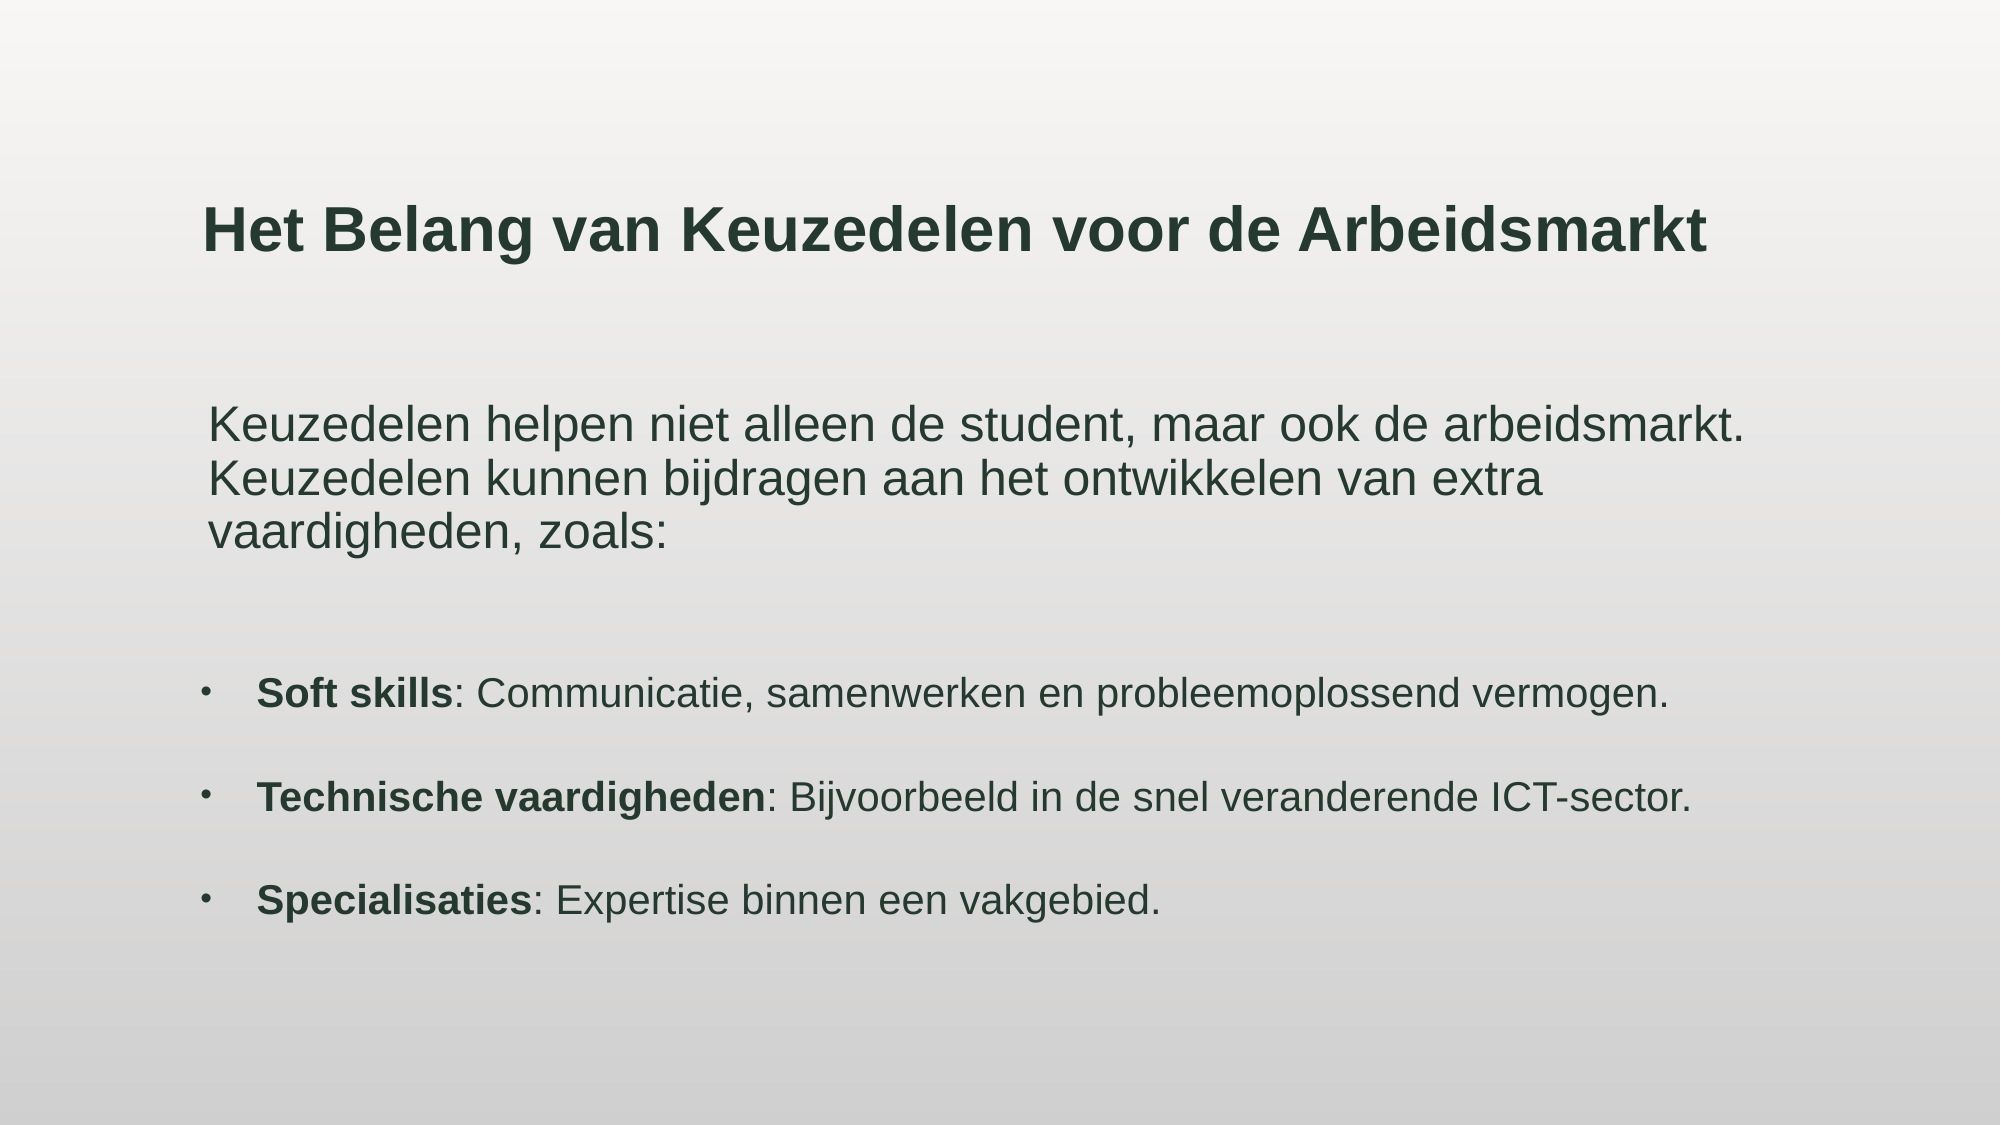

# Het Belang van Keuzedelen voor de Arbeidsmarkt
Keuzedelen helpen niet alleen de student, maar ook de arbeidsmarkt. Keuzedelen kunnen bijdragen aan het ontwikkelen van extra vaardigheden, zoals:

Soft skills: Communicatie, samenwerken en probleemoplossend vermogen.
Technische vaardigheden: Bijvoorbeeld in de snel veranderende ICT-sector.
Specialisaties: Expertise binnen een vakgebied.